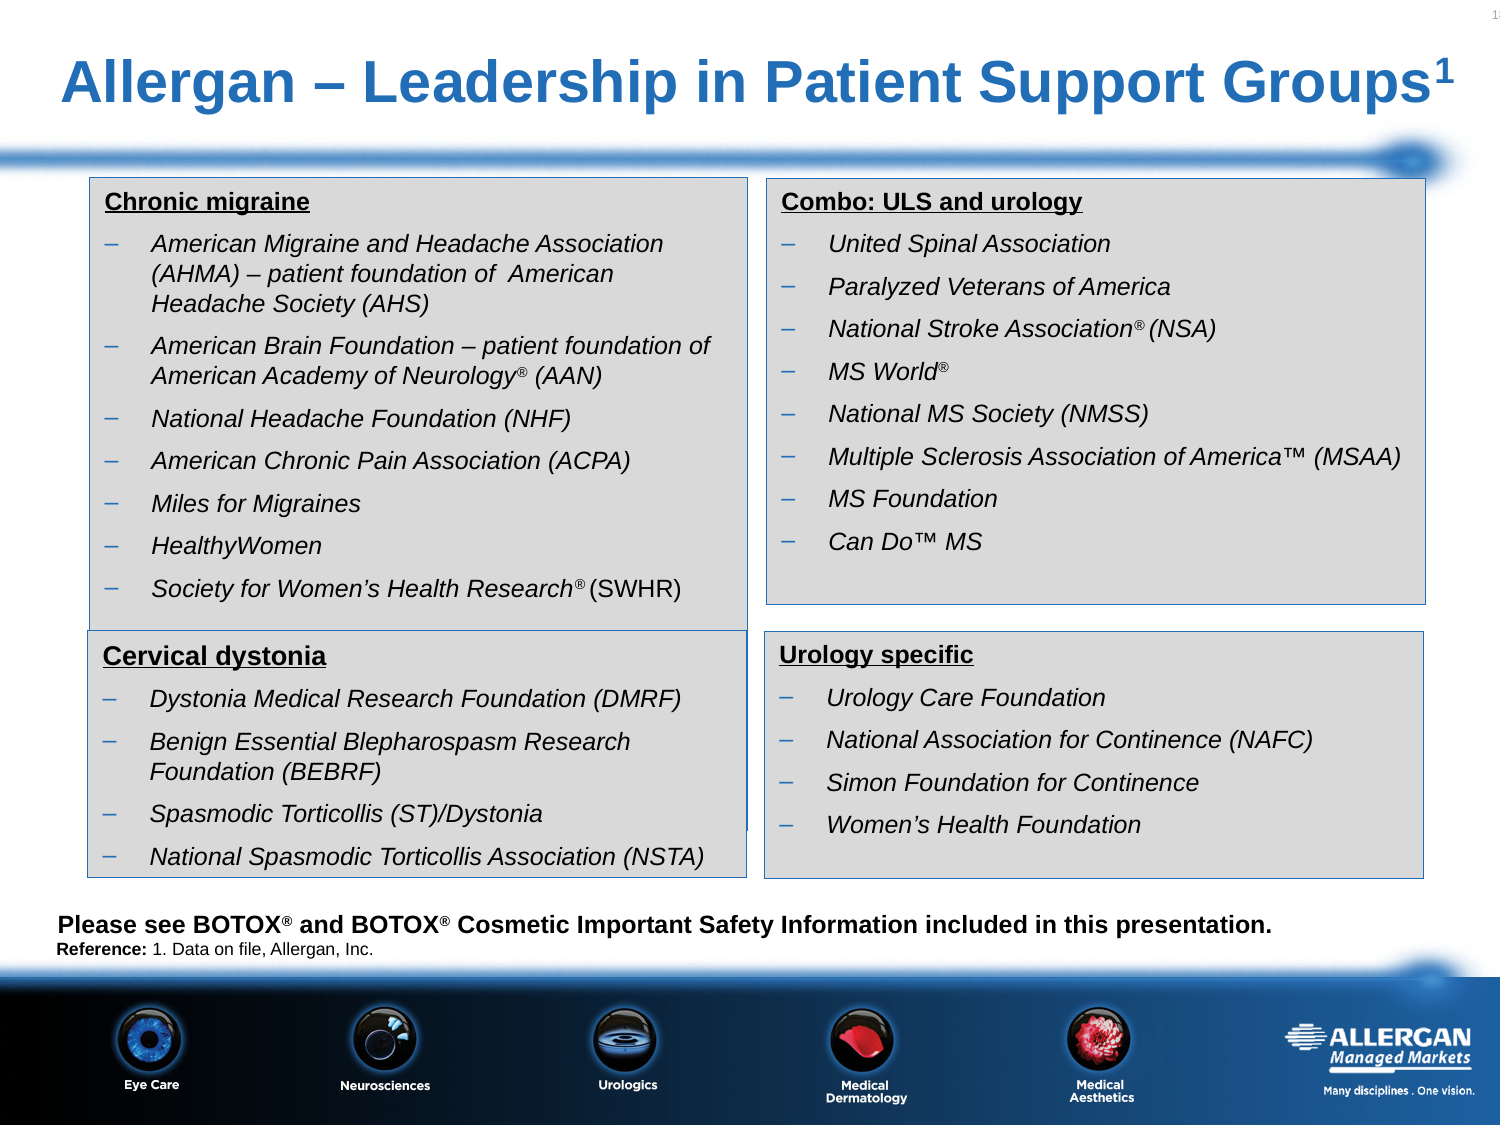

# Allergan – Leadership in Patient Support Groups1
Chronic migraine
American Migraine and Headache Association (AHMA) – patient foundation of  American Headache Society (AHS)
American Brain Foundation – patient foundation of American Academy of Neurology® (AAN)
National Headache Foundation (NHF)
American Chronic Pain Association (ACPA)
Miles for Migraines
HealthyWomen
Society for Women’s Health Research® (SWHR)
Combo: ULS and urology
United Spinal Association
Paralyzed Veterans of America
National Stroke Association® (NSA)
MS World®
National MS Society (NMSS)
Multiple Sclerosis Association of America™ (MSAA)
MS Foundation
Can Do™ MS

Cervical dystonia
Dystonia Medical Research Foundation (DMRF)
Benign Essential Blepharospasm Research Foundation (BEBRF)
Spasmodic Torticollis (ST)/Dystonia
National Spasmodic Torticollis Association (NSTA)
Urology specific
Urology Care Foundation
National Association for Continence (NAFC)
Simon Foundation for Continence
Women’s Health Foundation
Please see BOTOX® and BOTOX® Cosmetic Important Safety Information included in this presentation.
	Reference: 1. Data on file, Allergan, Inc.